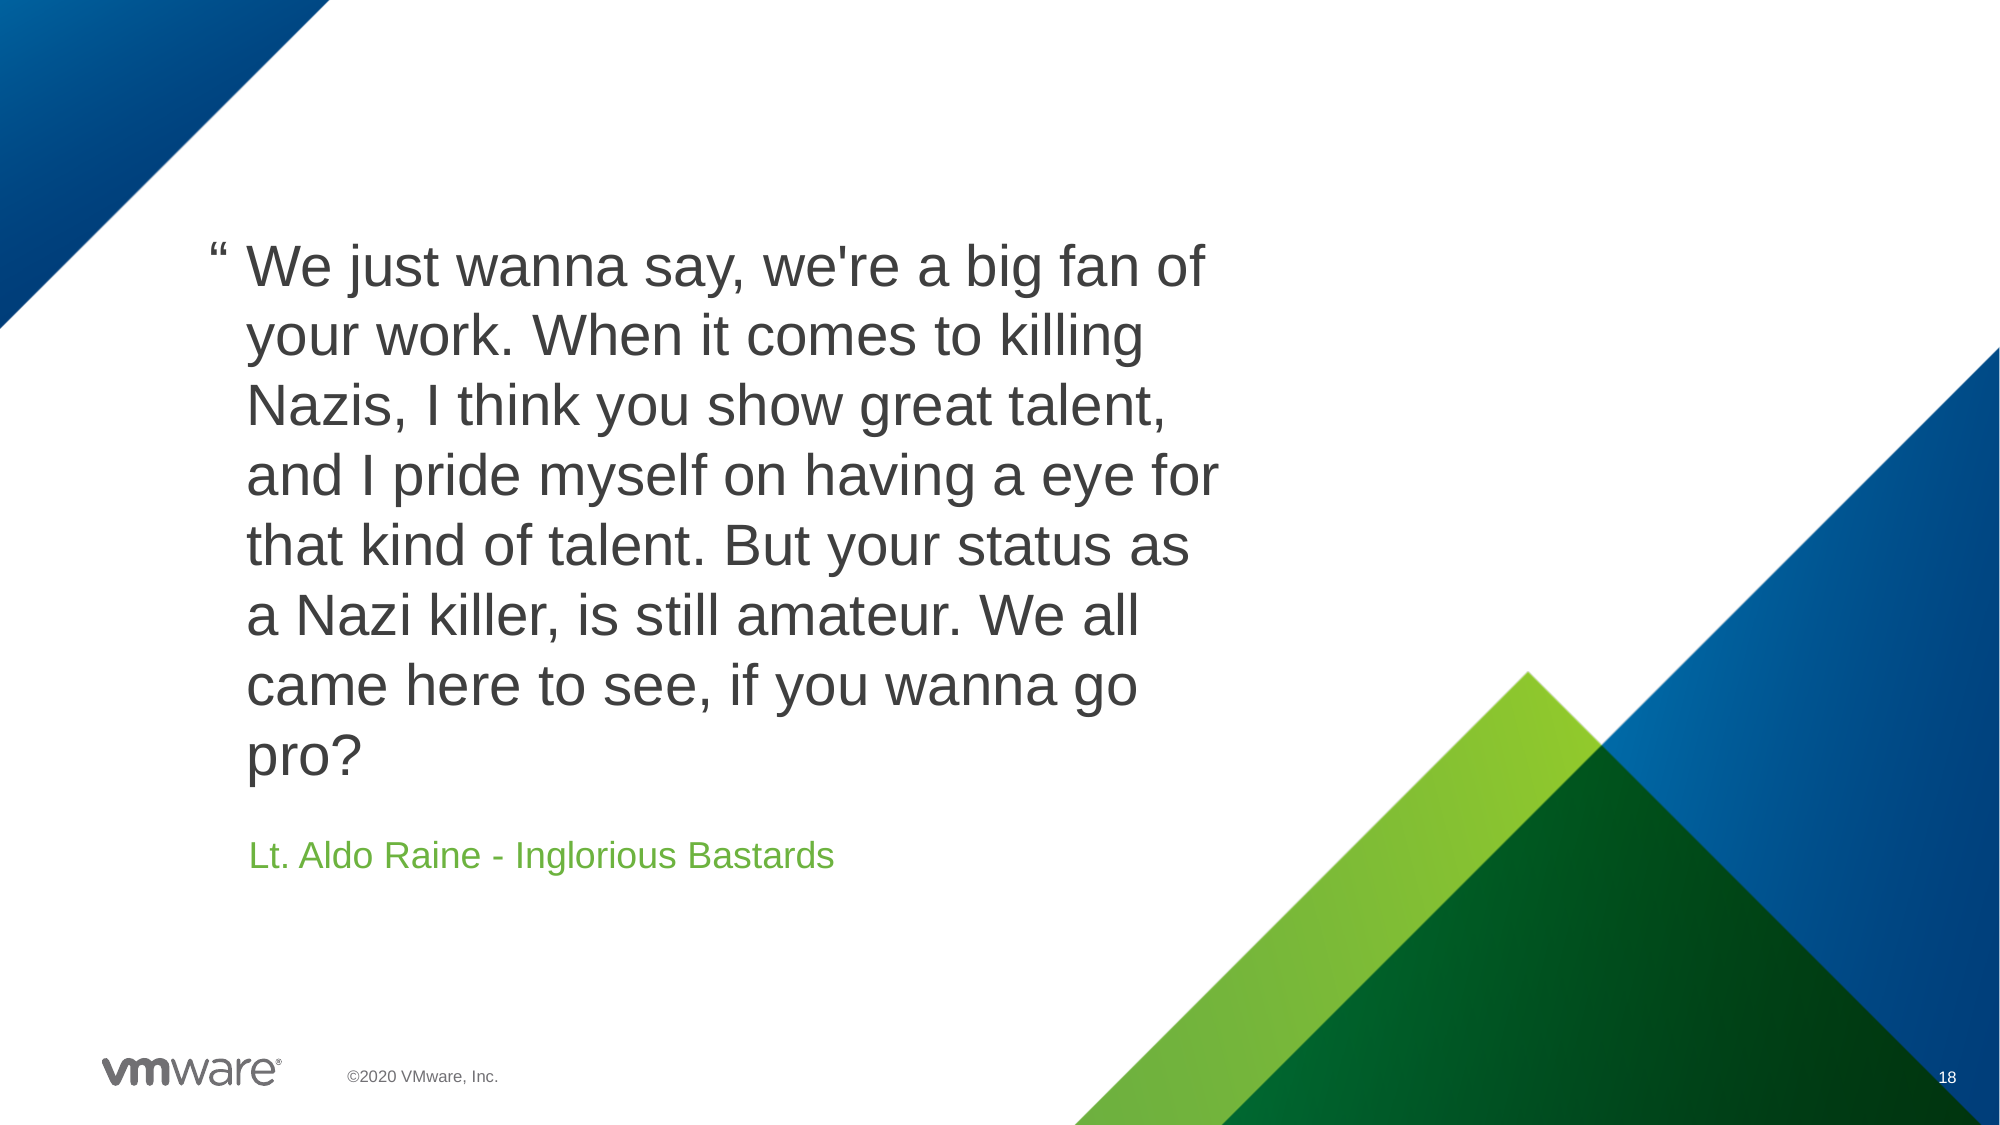

We just wanna say, we're a big fan of your work. When it comes to killing Nazis, I think you show great talent, and I pride myself on having a eye for that kind of talent. But your status as a Nazi killer, is still amateur. We all came here to see, if you wanna go pro?
Lt. Aldo Raine - Inglorious Bastards